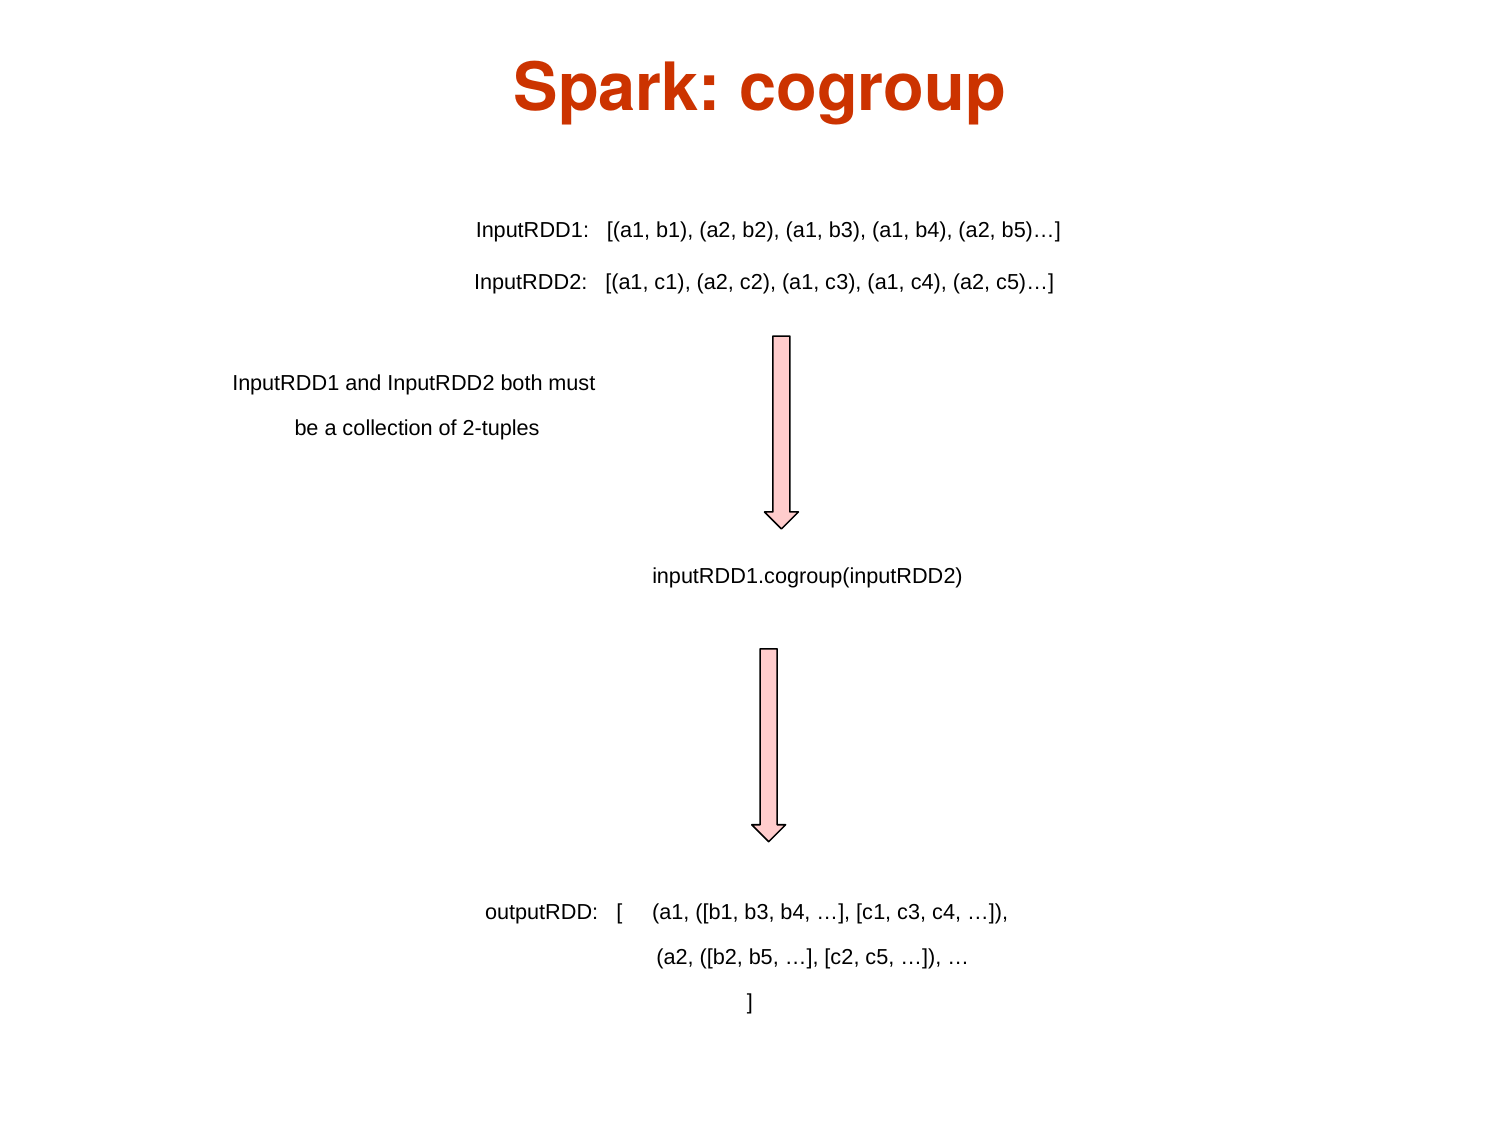

# Spark: cogroup
InputRDD1:   [(a1, b1), (a2, b2), (a1, b3), (a1, b4), (a2, b5)…]
InputRDD2:   [(a1, c1), (a2, c2), (a1, c3), (a1, c4), (a2, c5)…]

InputRDD1 and InputRDD2 both must
be a collection of 2-tuples
inputRDD1.cogroup(inputRDD2)

outputRDD:   [     (a1, ([b1, b3, b4, …], [c1, c3, c4, …]),
                     (a2, ([b2, b5, …], [c2, c5, …]), …
]